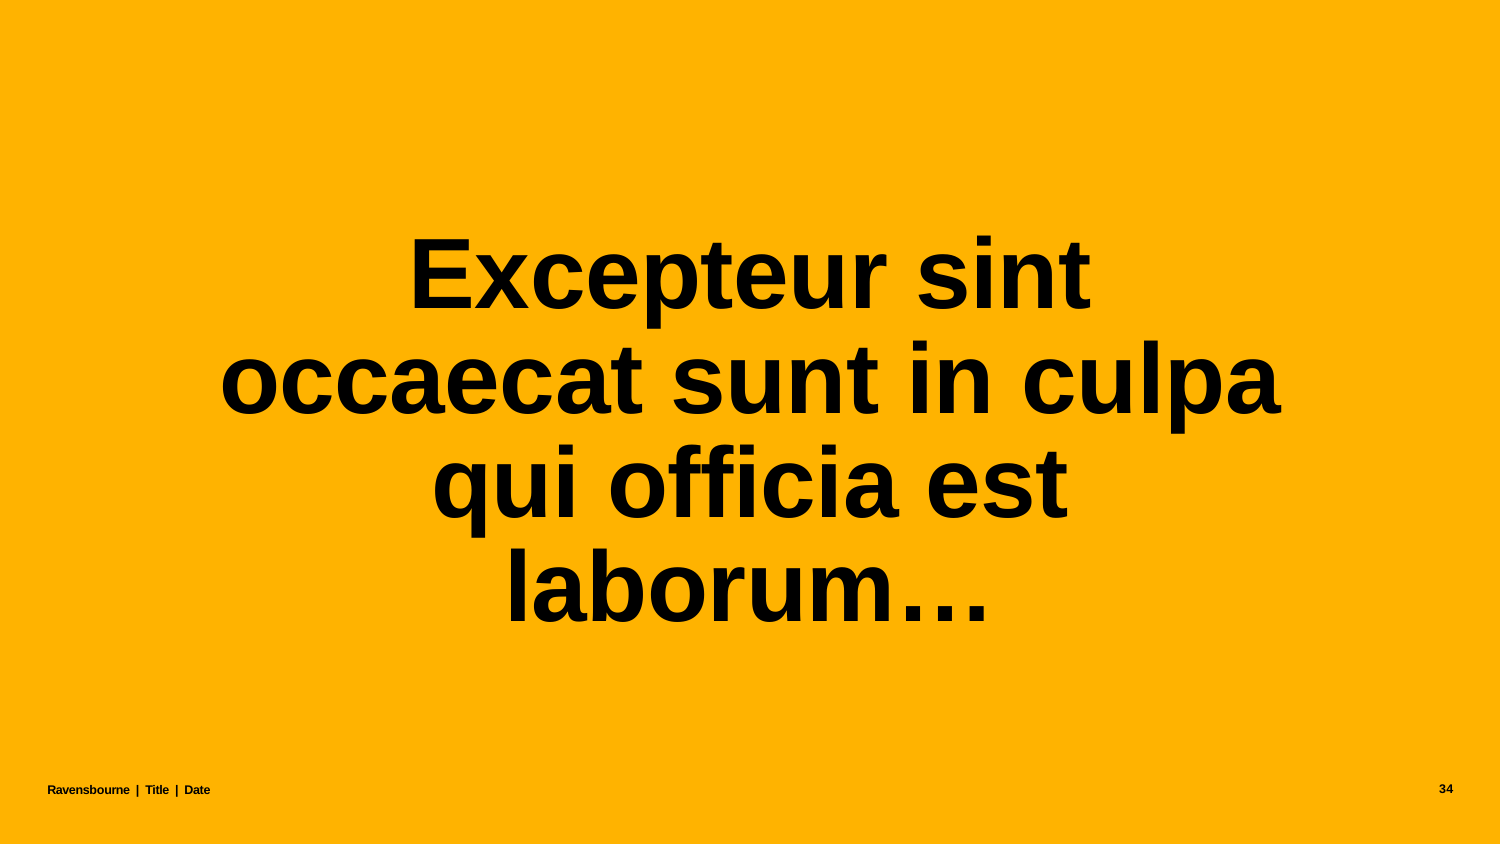

Excepteur sint occaecat sunt in culpa qui officia est laborum…
Ravensbourne  |  Title  |  Date
34